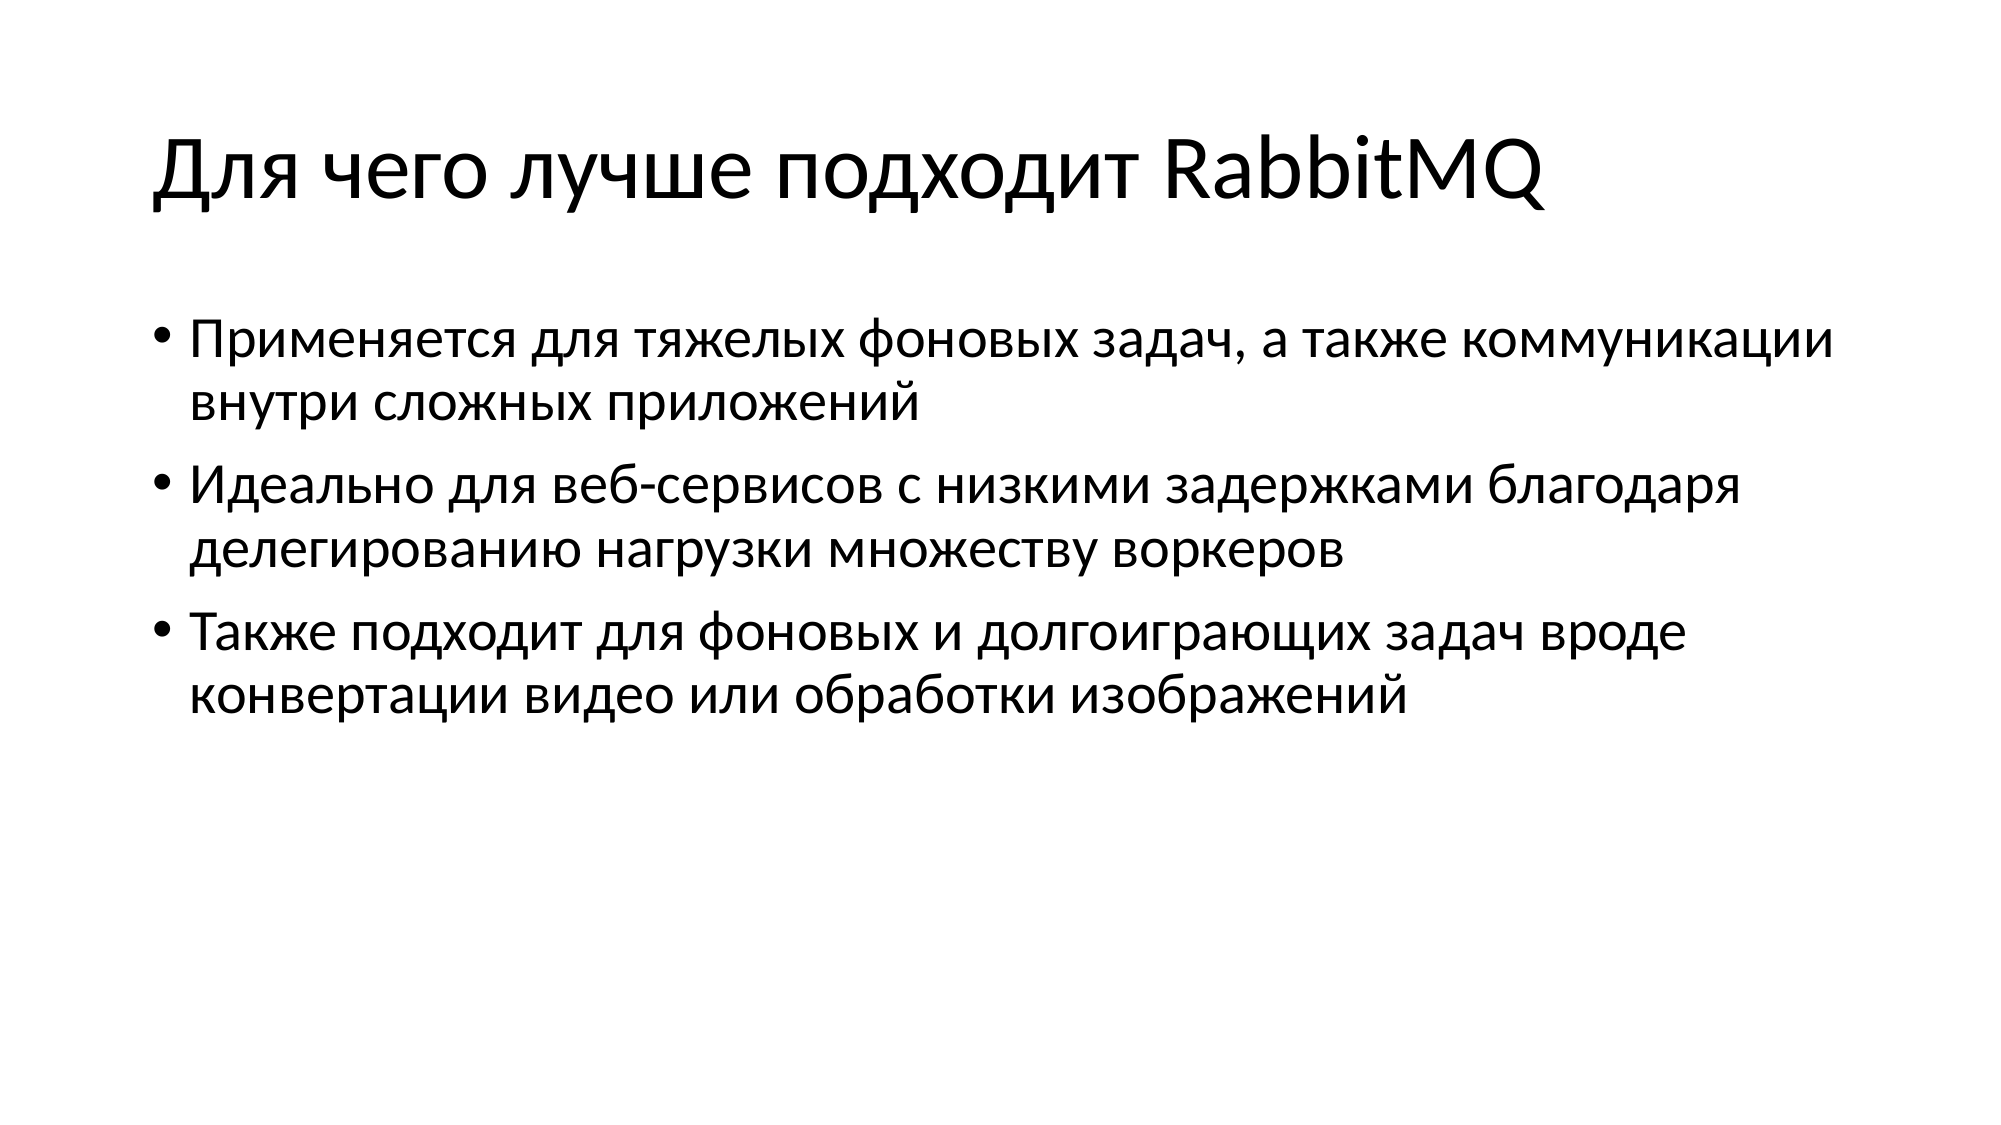

# Для чего лучше подходит RabbitMQ
Применяется для тяжелых фоновых задач, а также коммуникации внутри сложных приложений
Идеально для веб-сервисов с низкими задержками благодаря делегированию нагрузки множеству воркеров
Также подходит для фоновых и долгоиграющих задач вроде конвертации видео или обработки изображений